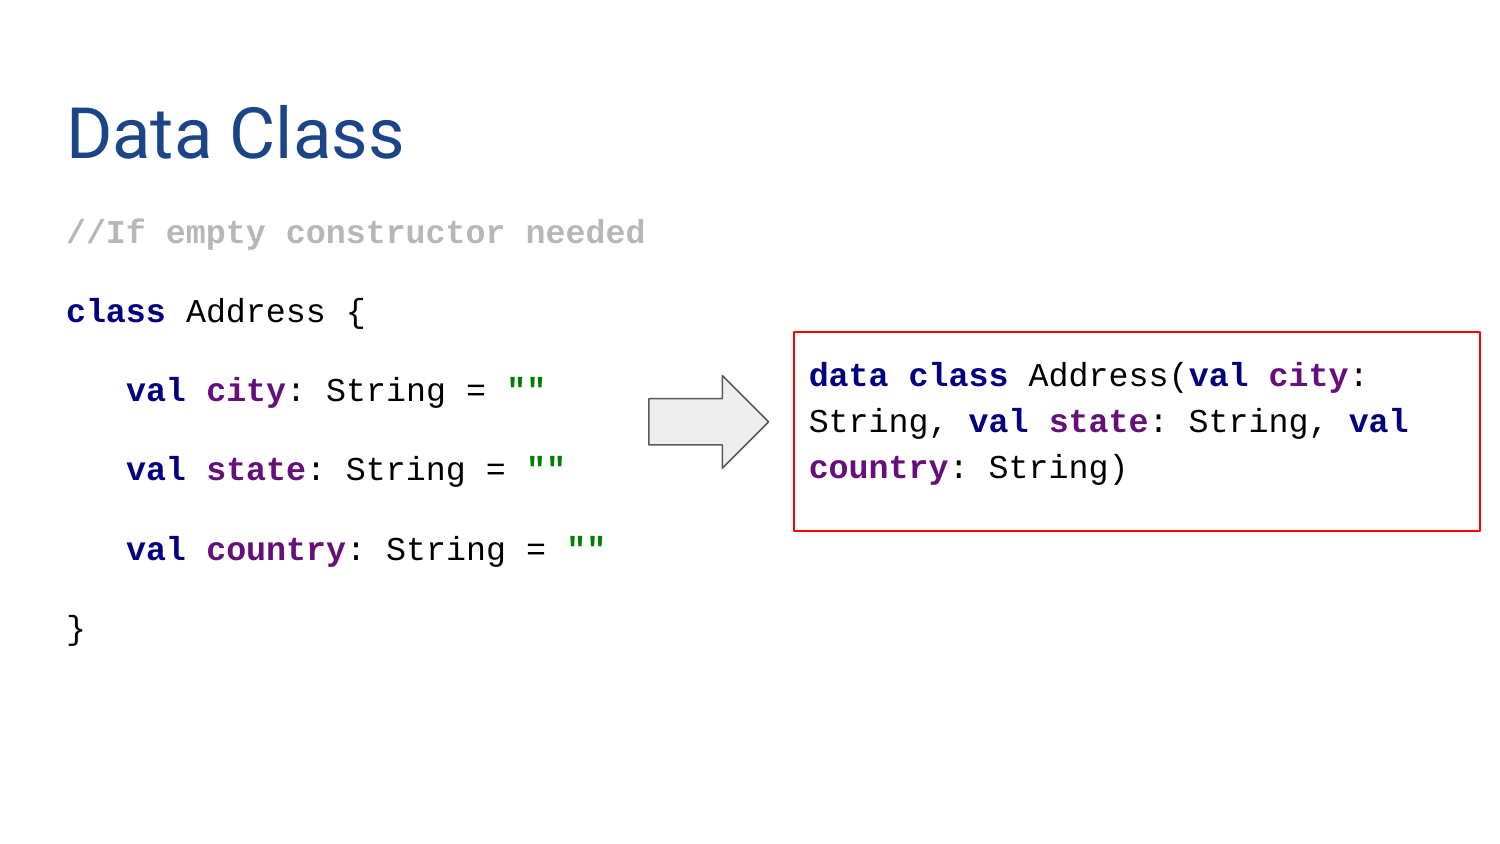

# Data Class
//If empty constructor needed
class Address {
   val city: String = ""
   val state: String = ""
   val country: String = ""
}

data class Address(val city: String, val state: String, val country: String)